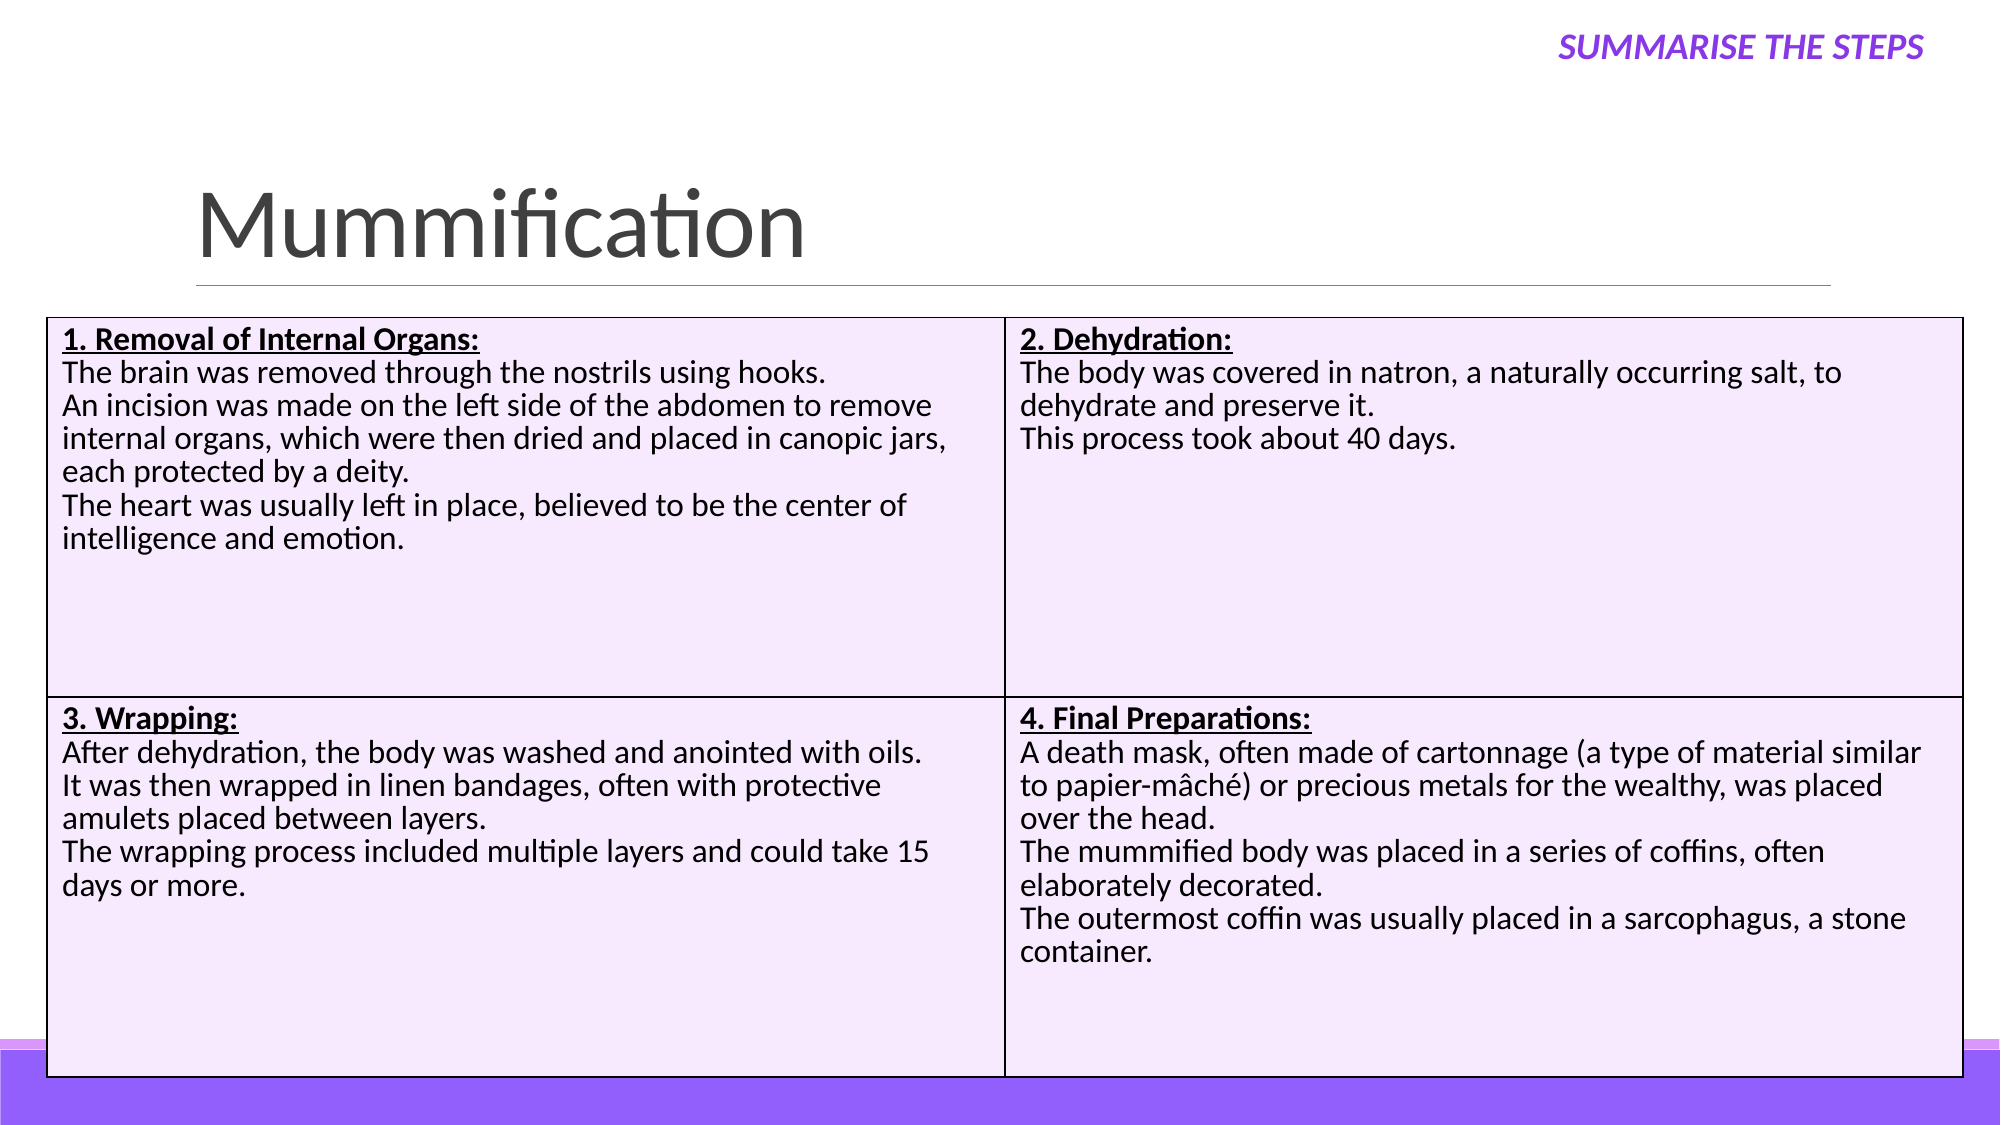

SUMMARISE THE STEPS
# Mummification
| 1. Removal of Internal Organs: The brain was removed through the nostrils using hooks. An incision was made on the left side of the abdomen to remove internal organs, which were then dried and placed in canopic jars, each protected by a deity. The heart was usually left in place, believed to be the center of intelligence and emotion. | 2. Dehydration: The body was covered in natron, a naturally occurring salt, to dehydrate and preserve it. This process took about 40 days. |
| --- | --- |
| 3. Wrapping: After dehydration, the body was washed and anointed with oils. It was then wrapped in linen bandages, often with protective amulets placed between layers. The wrapping process included multiple layers and could take 15 days or more. | 4. Final Preparations: A death mask, often made of cartonnage (a type of material similar to papier-mâché) or precious metals for the wealthy, was placed over the head. The mummified body was placed in a series of coffins, often elaborately decorated. The outermost coffin was usually placed in a sarcophagus, a stone container. |